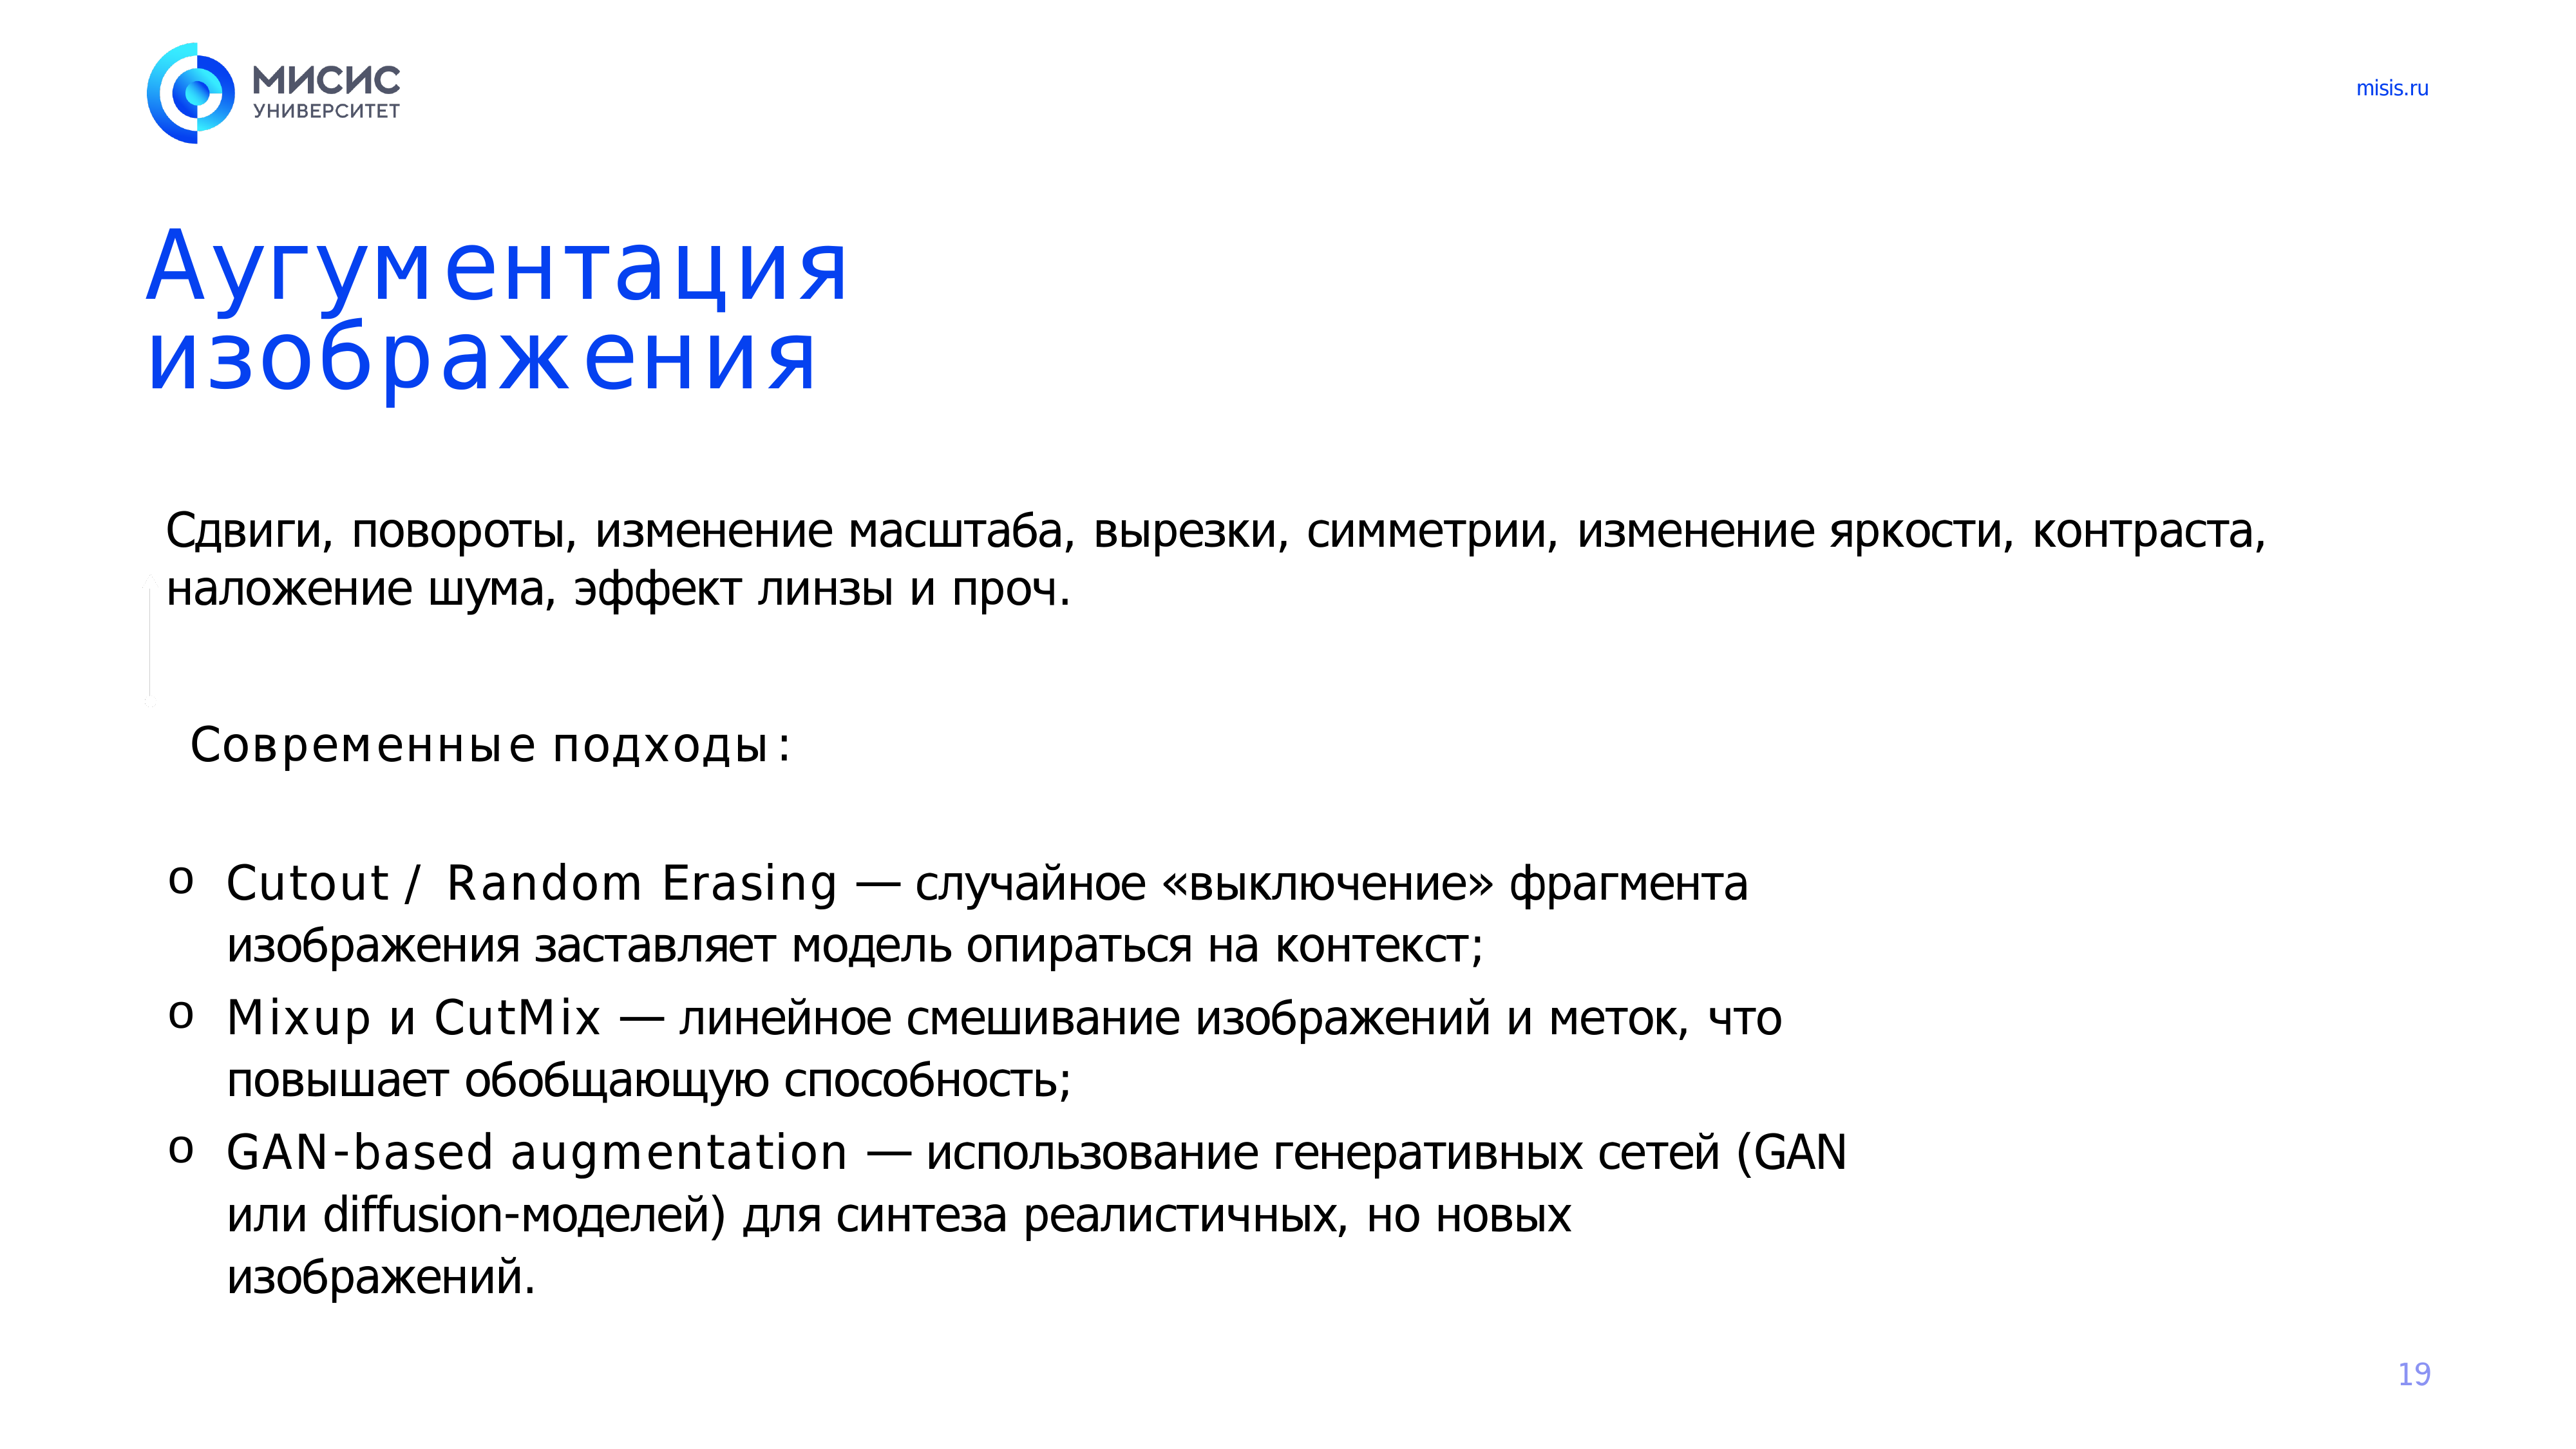

# Аугументация изображения
Сдвиги, повороты, изменение масштаба, вырезки, симметрии, изменение яркости, контраста, наложение шума, эффект линзы и проч.

Современные подходы:

Cutout / Random Erasing — случайное «выключение» фрагмента изображения заставляет модель опираться на контекст;
Mixup и CutMix — линейное смешивание изображений и меток, что повышает обобщающую способность;
GAN-based augmentation — использование генеративных сетей (GAN или diffusion-моделей) для синтеза реалистичных, но новых изображений.
19